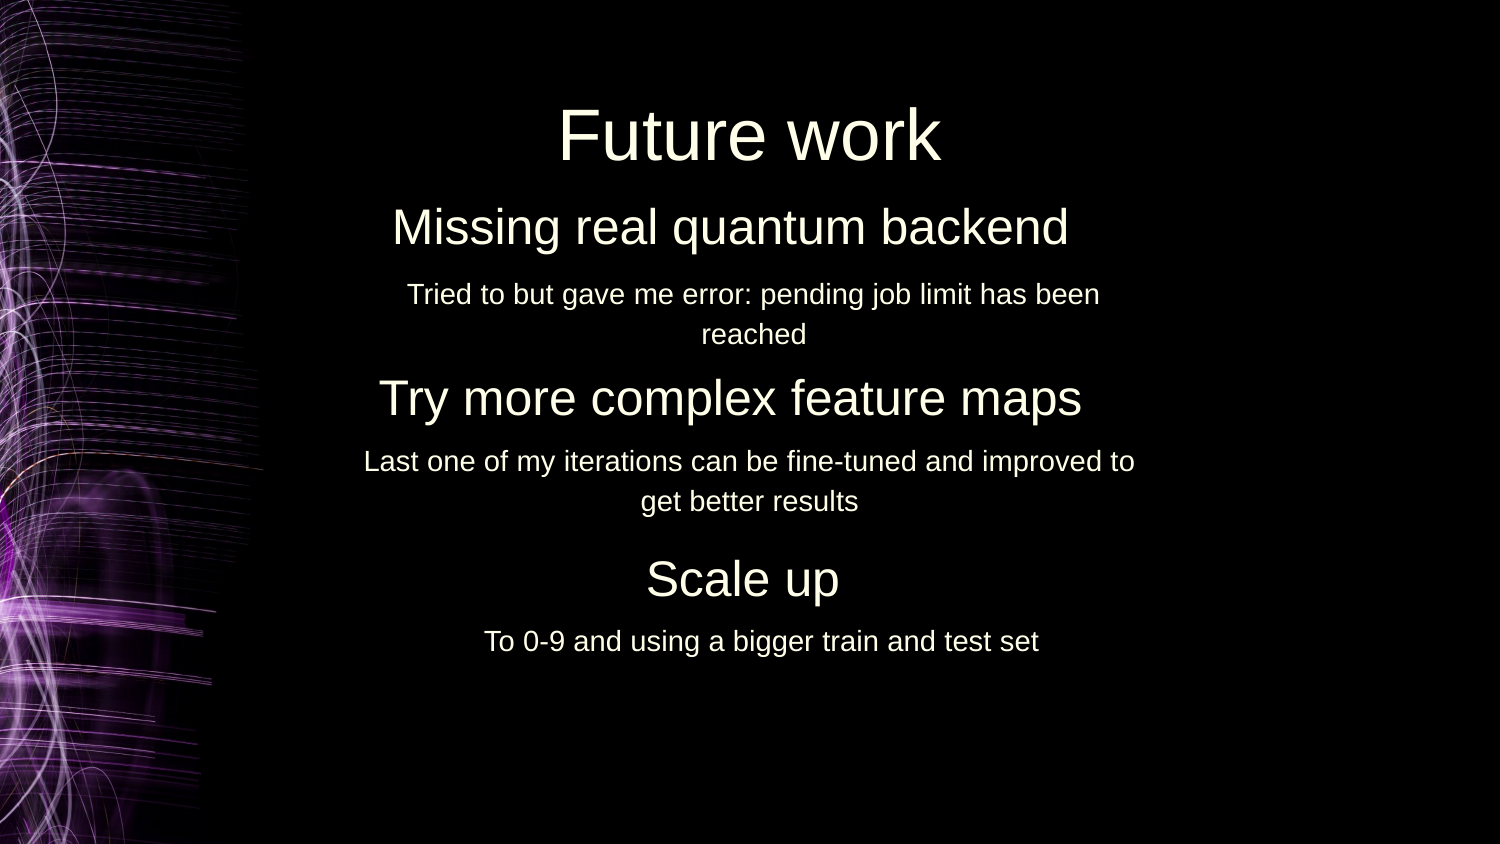

# Future work
Missing real quantum backend
Tried to but gave me error: pending job limit has been reached
Try more complex feature maps
Last one of my iterations can be fine-tuned and improved to get better results
Scale up
To 0-9 and using a bigger train and test set